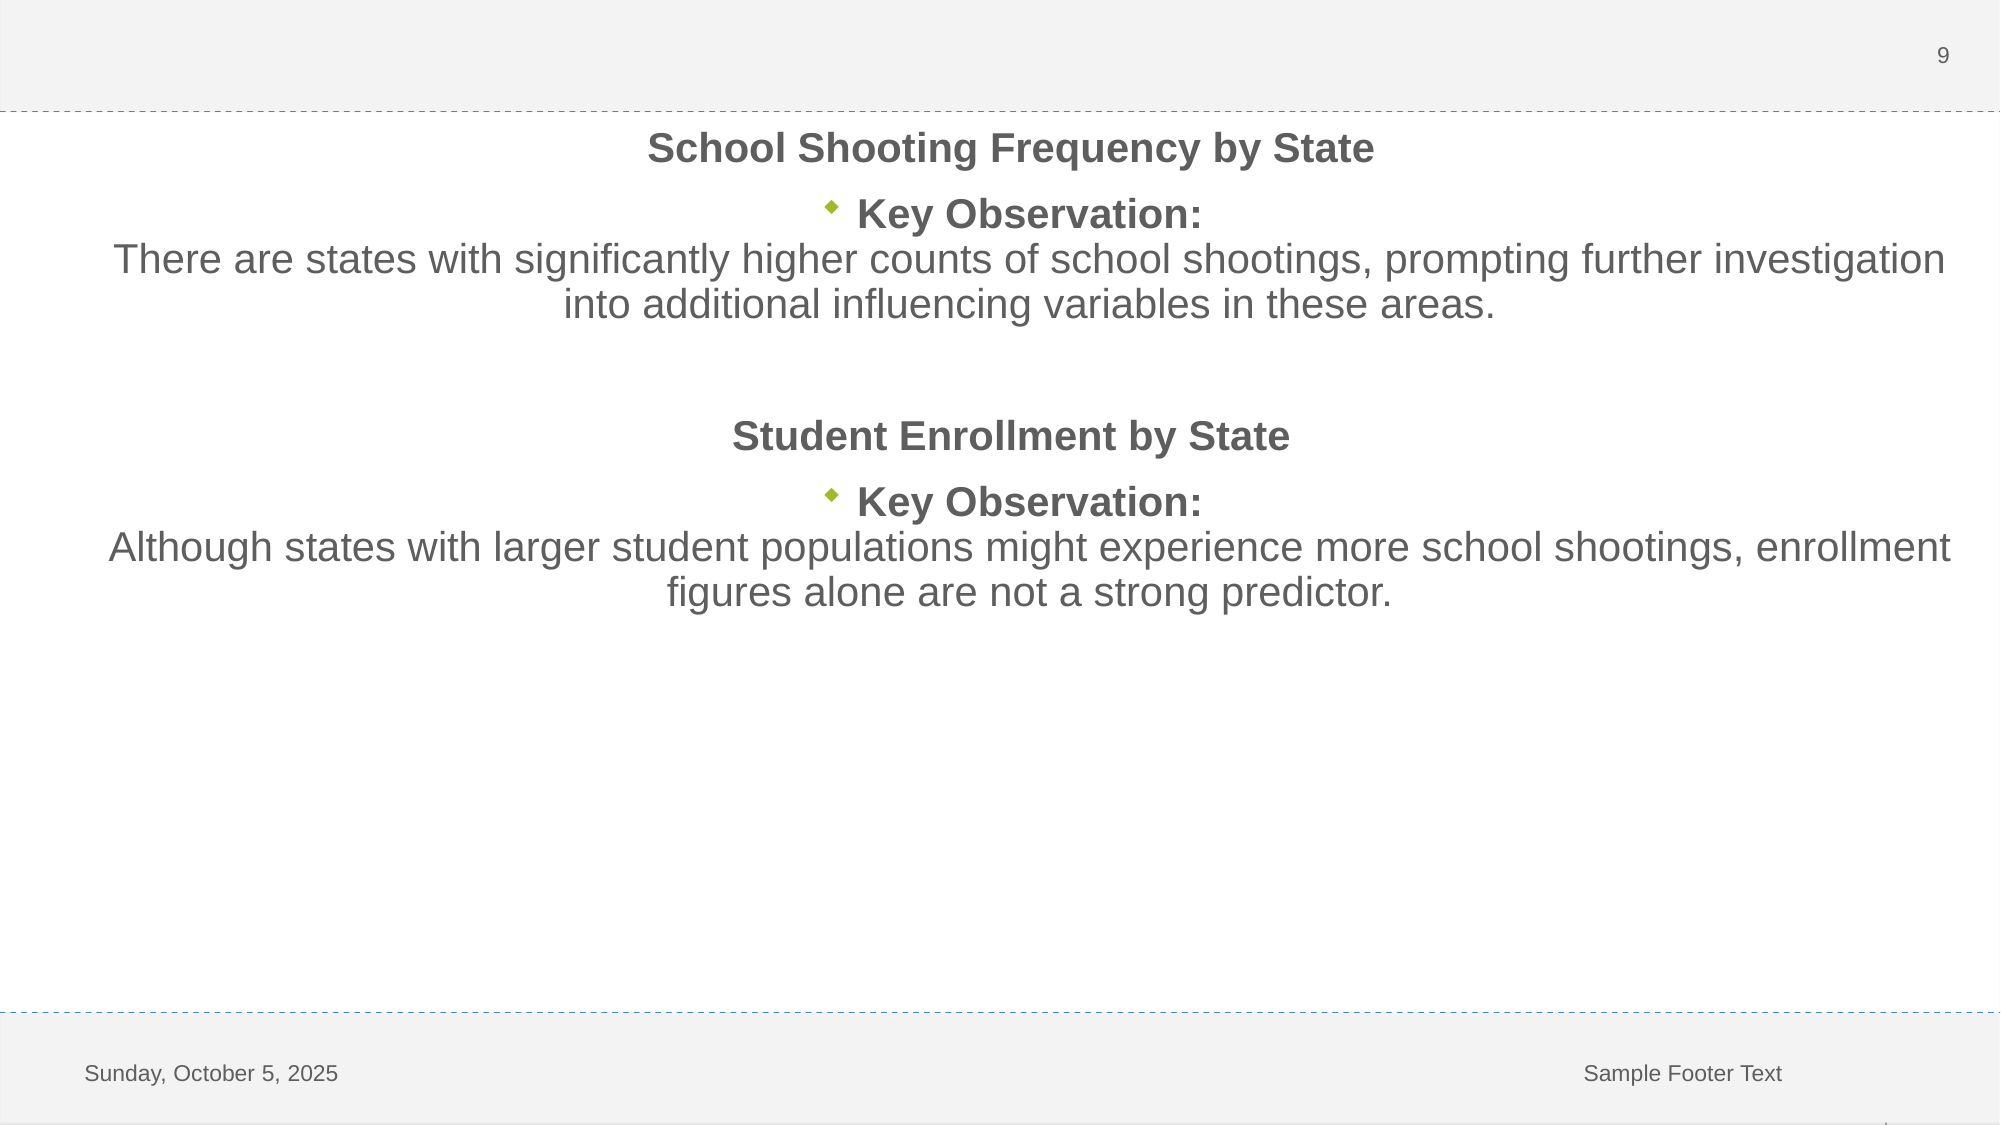

9

School Shooting Frequency by State
Key Observation:
There are states with significantly higher counts of school shootings, prompting further investigation into additional influencing variables in these areas.

Student Enrollment by State
Key Observation:
Although states with larger student populations might experience more school shootings, enrollment figures alone are not a strong predictor.

Sunday, October 5, 2025
Sample Footer Text